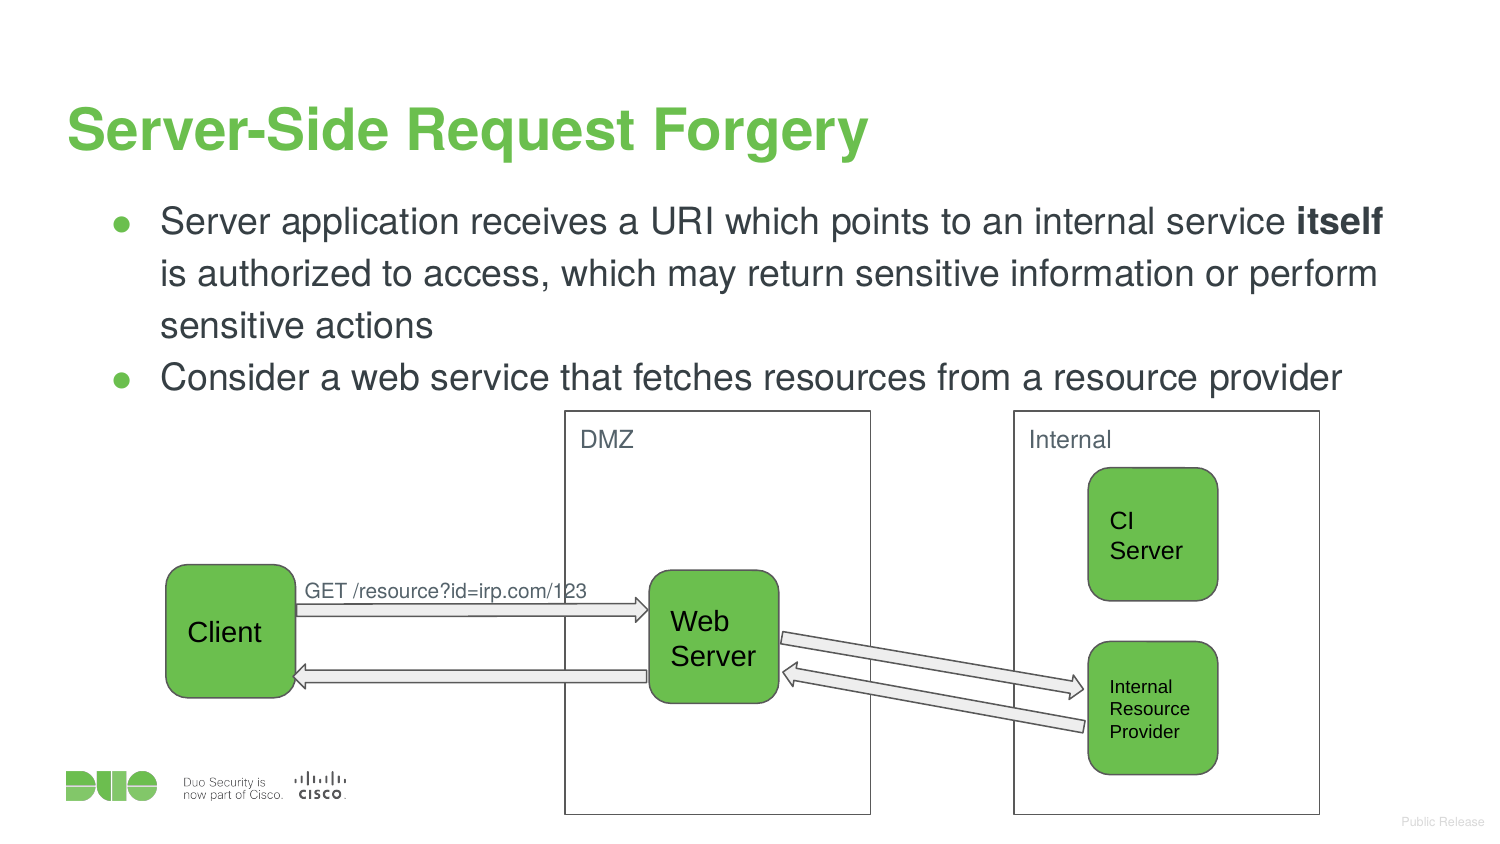

# Server-Side Request Forgery
Server application receives a URI which points to an internal service itself is authorized to access, which may return sensitive information or perform sensitive actions
Consider a web service that fetches resources from a resource provider

DMZ

Internal

CI Server
GET /resource?id=irp.com/123
Client
Web Server

Internal
Resource
Provider